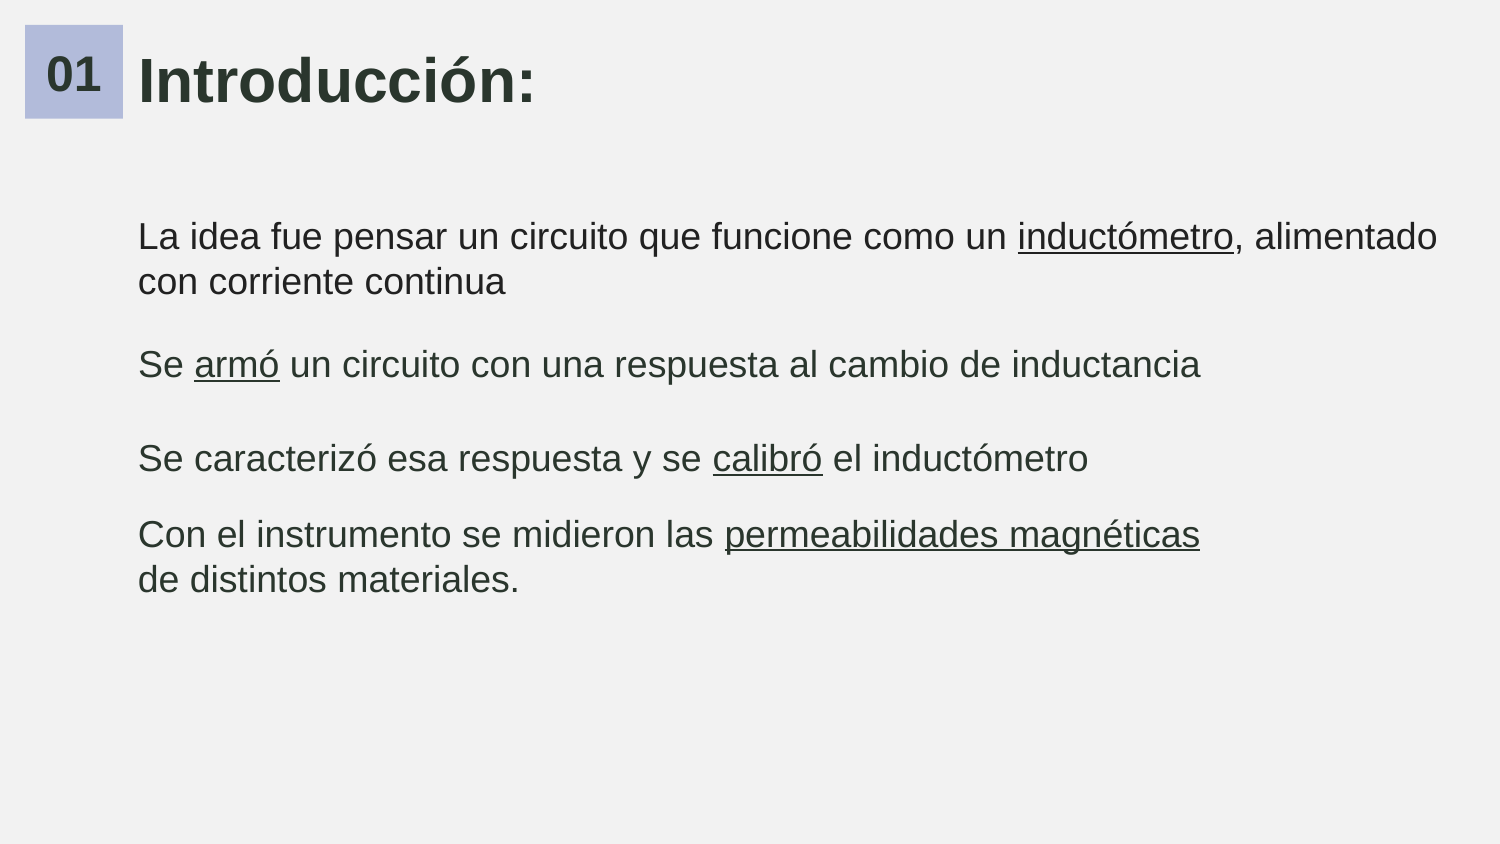

01
Introducción:

La idea fue pensar un circuito que funcione como un inductómetro, alimentado con corriente continua
Se armó un circuito con una respuesta al cambio de inductancia
Se caracterizó esa respuesta y se calibró el inductómetro
Con el instrumento se midieron las permeabilidades magnéticas de distintos materiales.